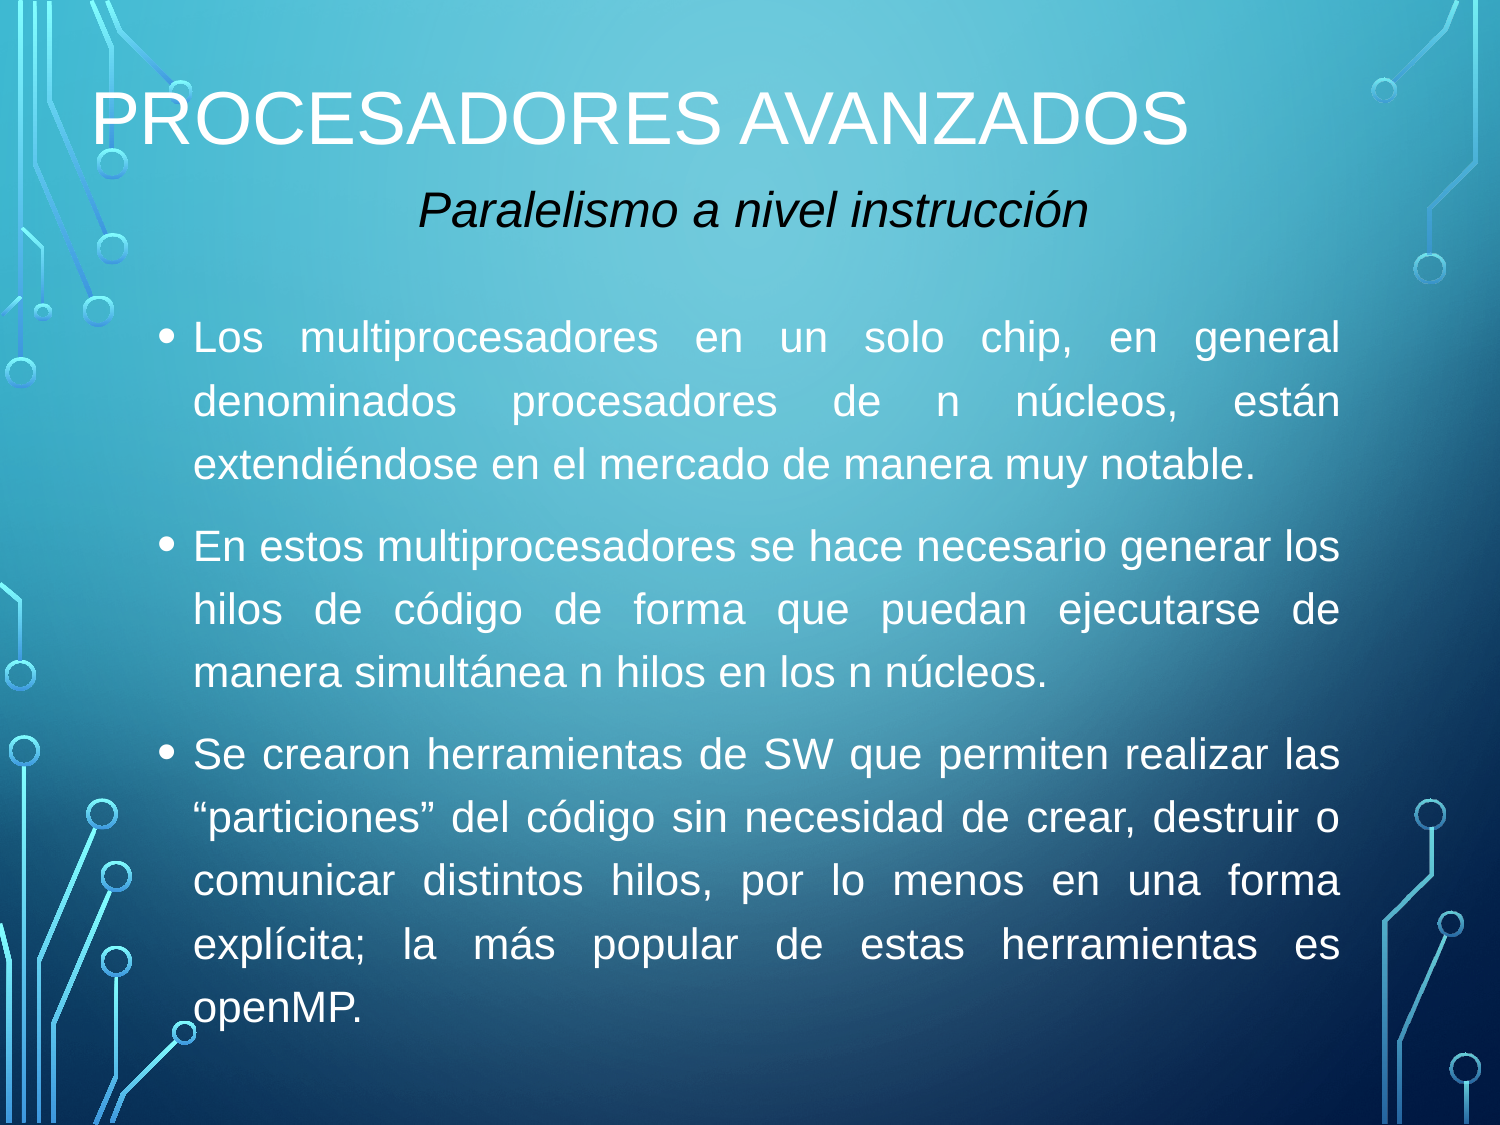

# Procesadores Avanzados
Paralelismo a nivel instrucción
Los multiprocesadores en un solo chip, en general denominados procesadores de n núcleos, están extendiéndose en el mercado de manera muy notable.
En estos multiprocesadores se hace necesario generar los hilos de código de forma que puedan ejecutarse de manera simultánea n hilos en los n núcleos.
Se crearon herramientas de SW que permiten realizar las “particiones” del código sin necesidad de crear, destruir o comunicar distintos hilos, por lo menos en una forma explícita; la más popular de estas herramientas es openMP.